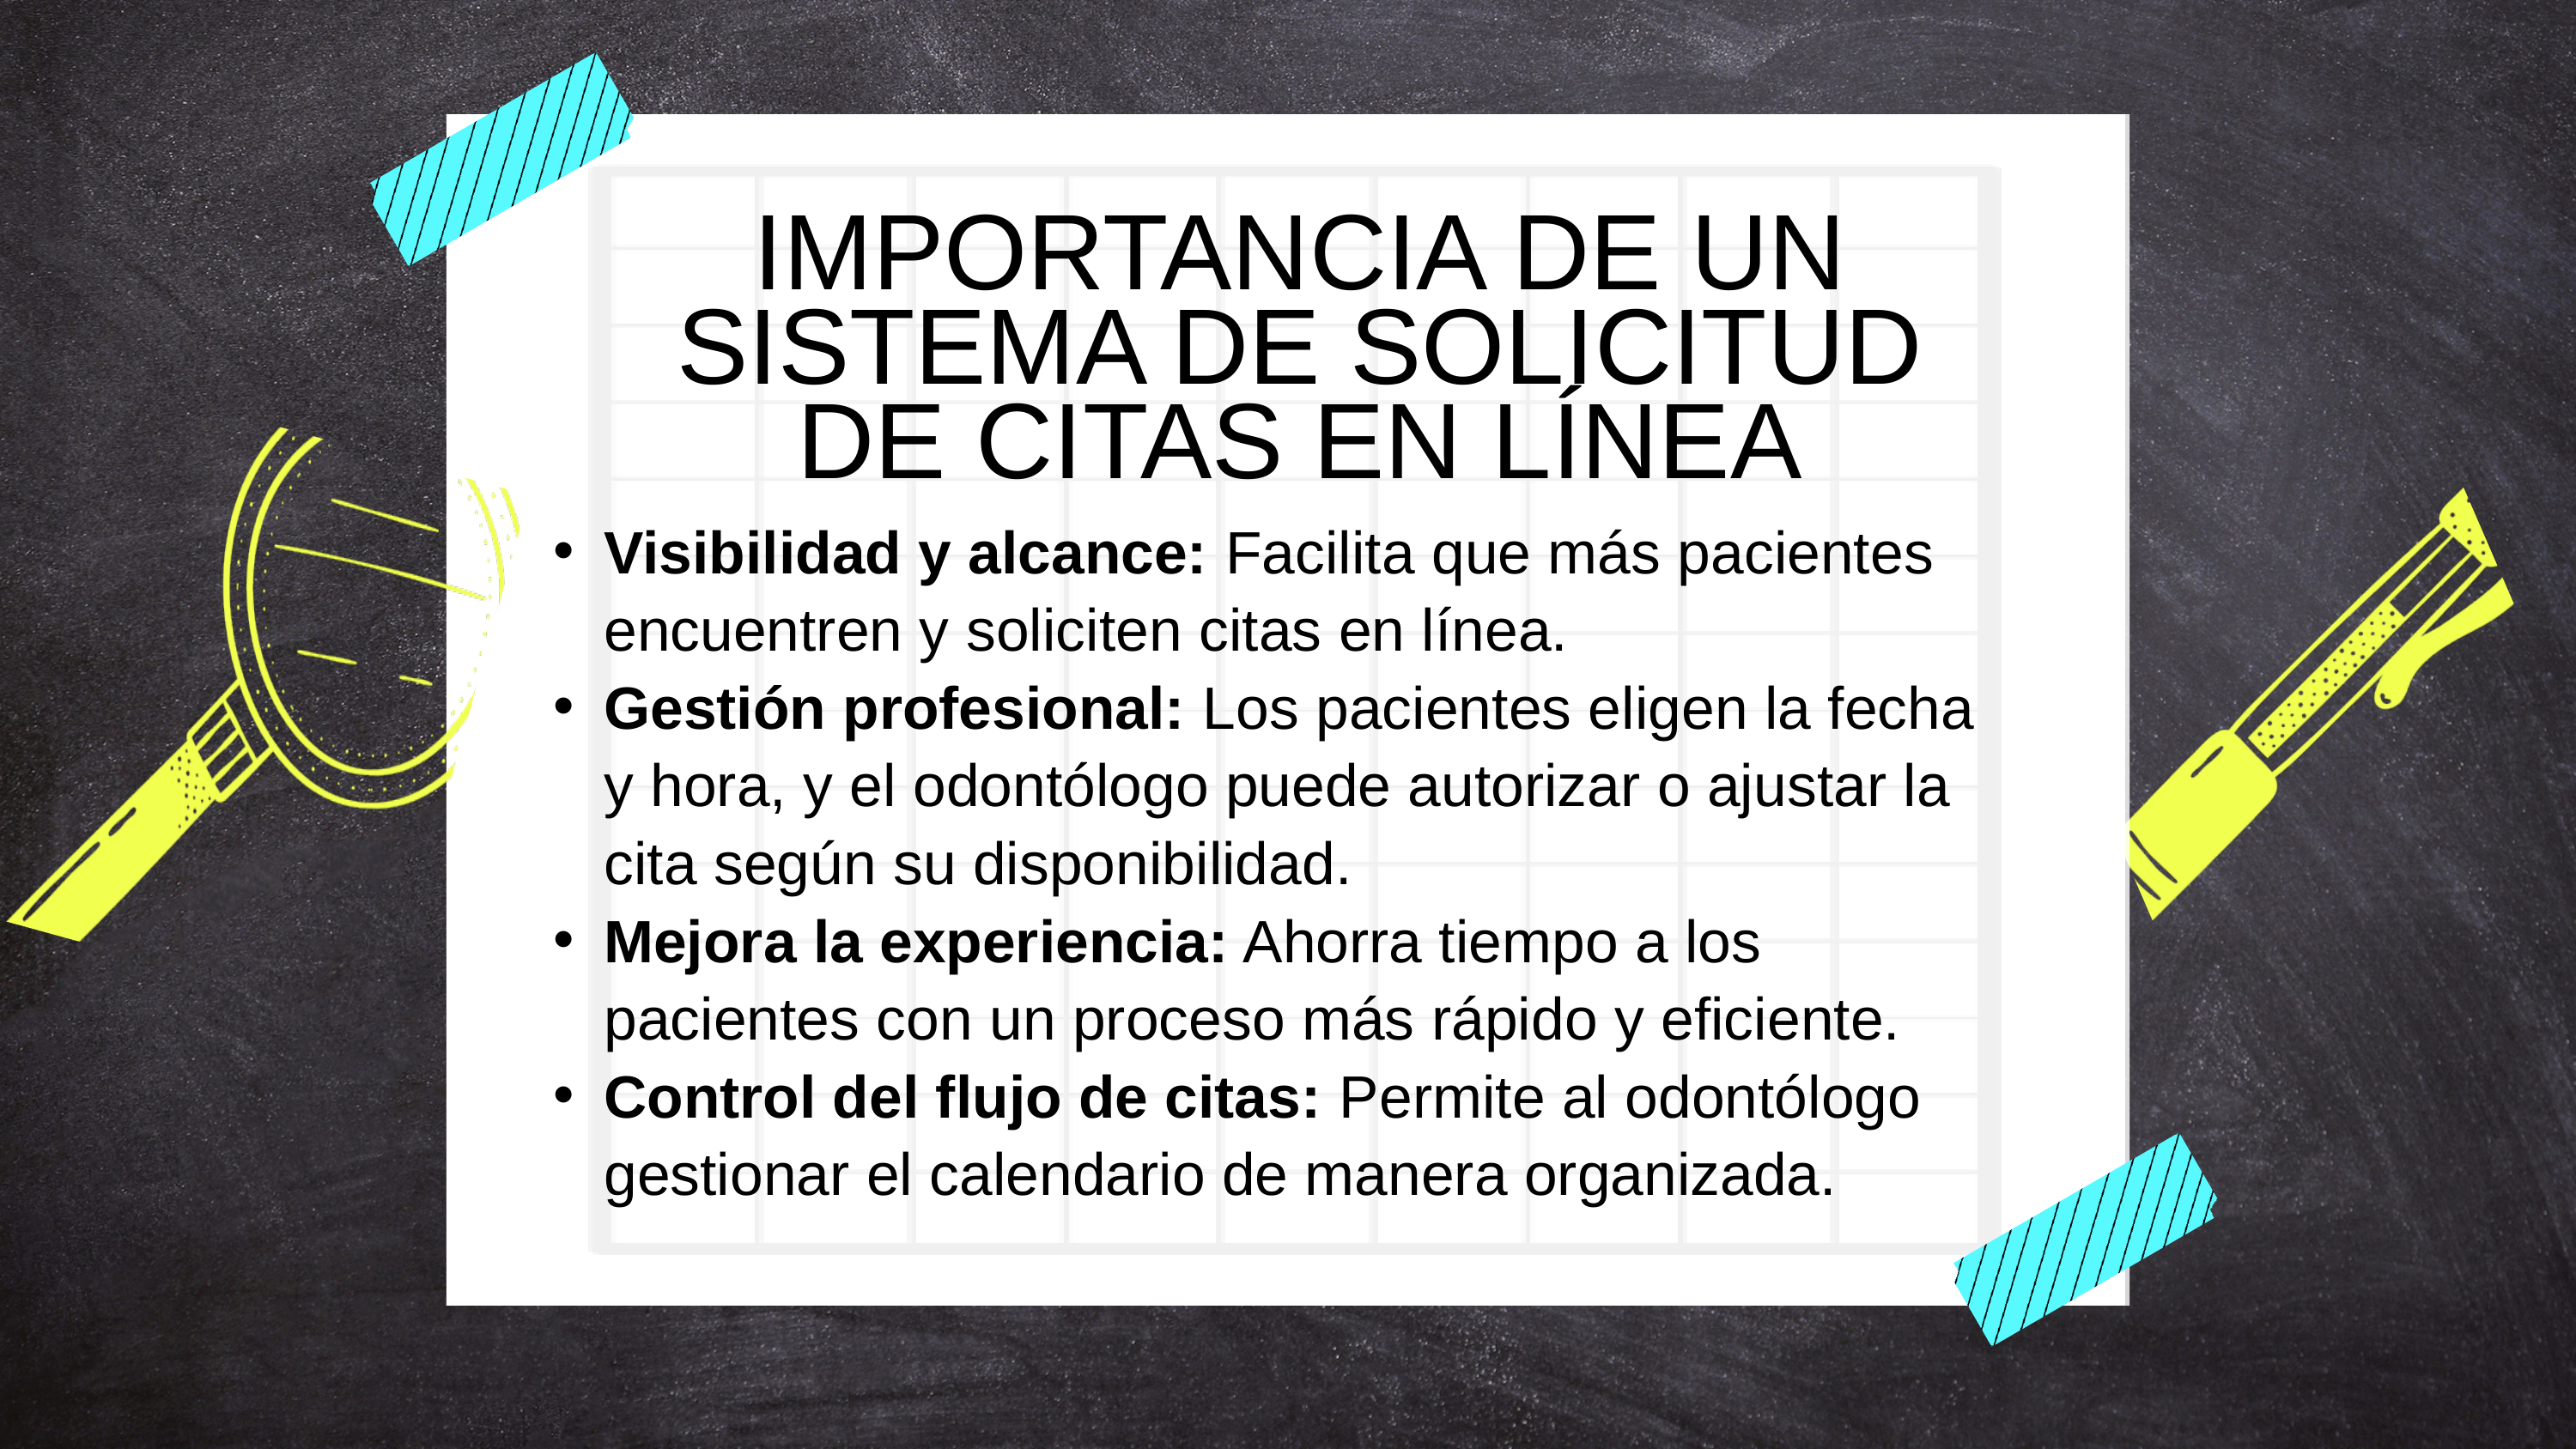

IMPORTANCIA DE UN SISTEMA DE SOLICITUD DE CITAS EN LÍNEA

Visibilidad y alcance: Facilita que más pacientes encuentren y soliciten citas en línea.
Gestión profesional: Los pacientes eligen la fecha y hora, y el odontólogo puede autorizar o ajustar la cita según su disponibilidad.
Mejora la experiencia: Ahorra tiempo a los pacientes con un proceso más rápido y eficiente.
Control del flujo de citas: Permite al odontólogo gestionar el calendario de manera organizada.